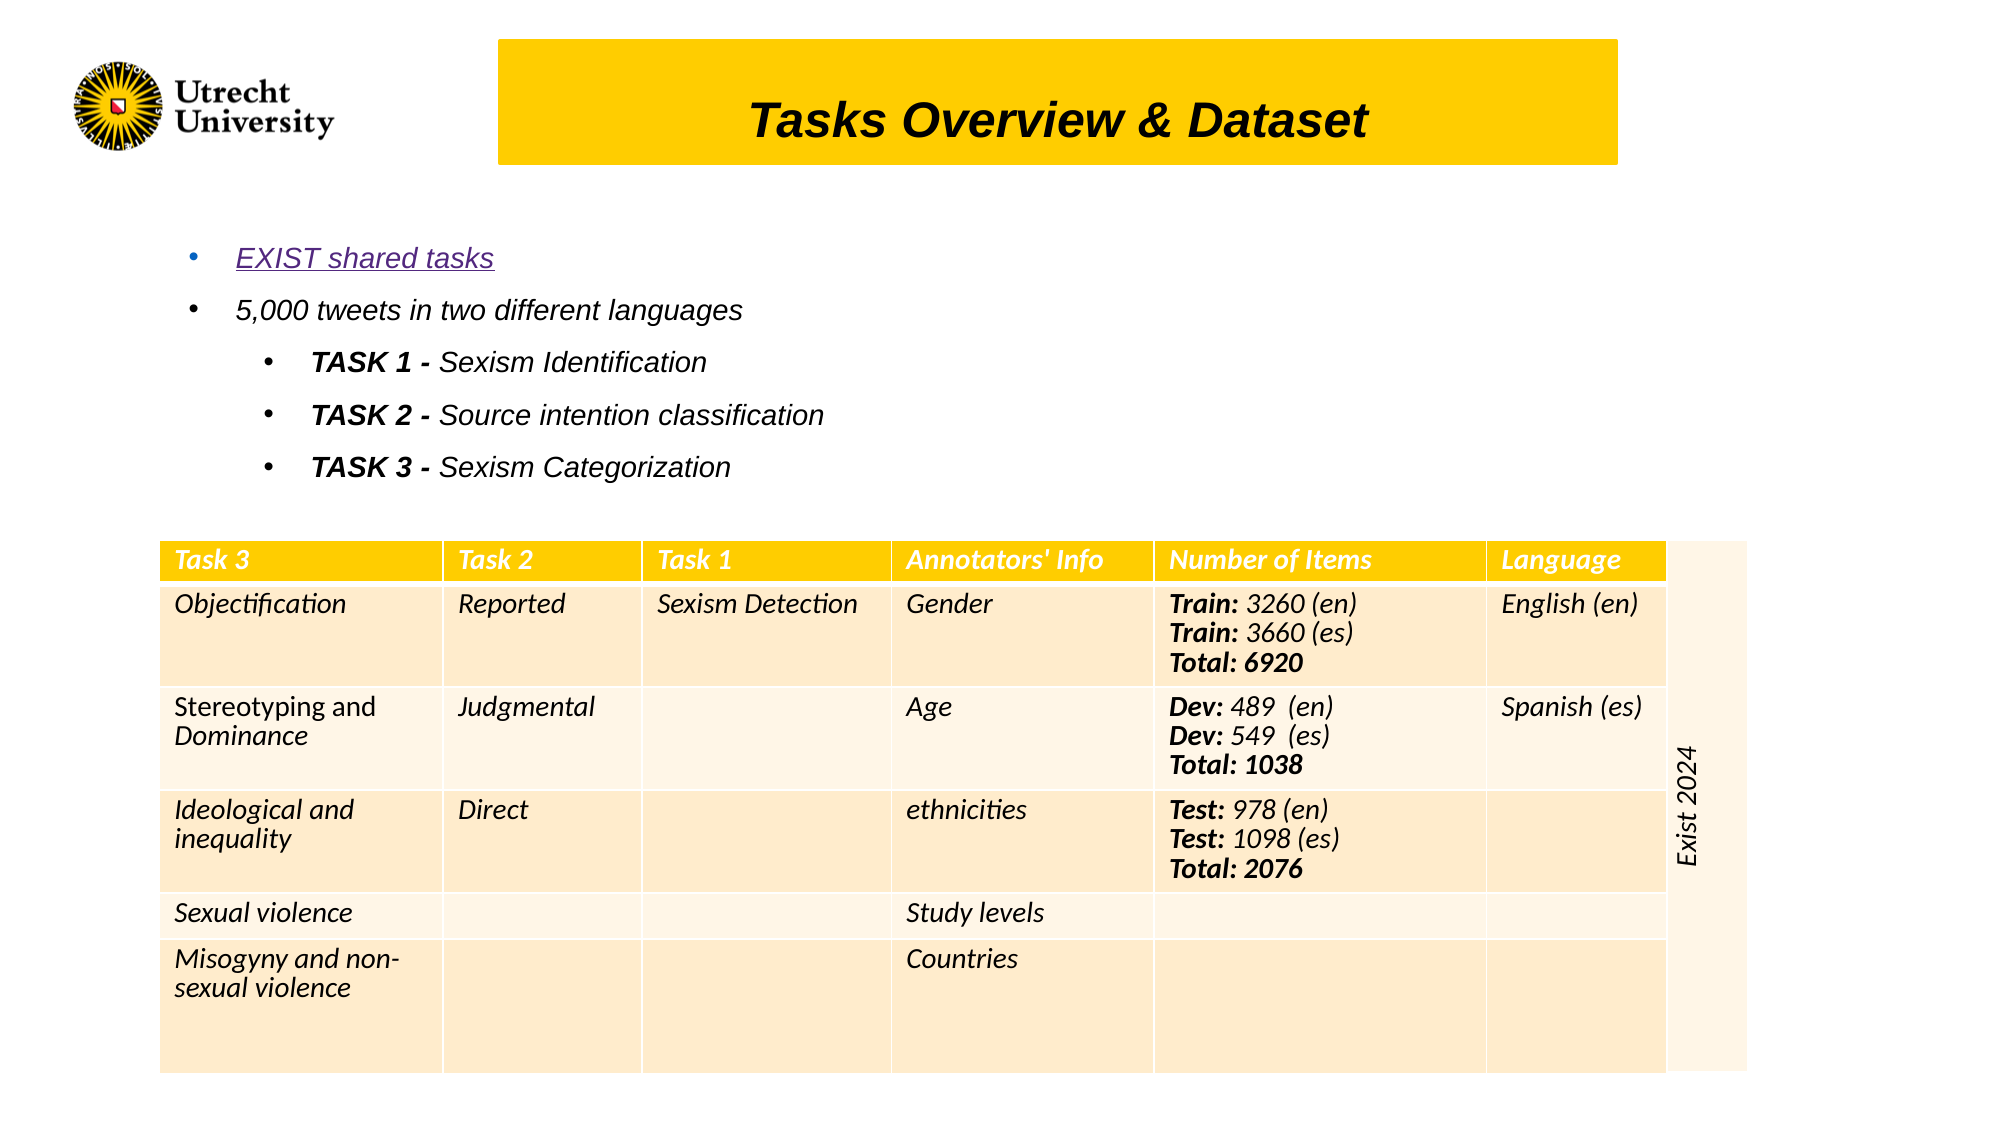

# Tasks Overview & Dataset
EXIST shared tasks
5,000 tweets in two different languages
TASK 1 - Sexism Identification
TASK 2 - Source intention classification
TASK 3 - Sexism Categorization
| Task 3 | Task 2 | Task 1 | Annotators' Info | Number of Items | Language | Exist 2024 |
| --- | --- | --- | --- | --- | --- | --- |
| Objectification | Reported | Sexism Detection | Gender | Train: 3260 (en) Train: 3660 (es) Total: 6920 | English (en) |  |
| Stereotyping and Dominance | Judgmental |  | Age | Dev: 489 (en) Dev: 549 (es) Total: 1038 | Spanish (es) |  |
| Ideological and inequality | Direct |  | ethnicities | Test: 978 (en) Test: 1098 (es) Total: 2076 |  |  |
| Sexual violence |  |  | Study levels |  |  |  |
| Misogyny and non-sexual violence |  |  | Countries |  |  |  |